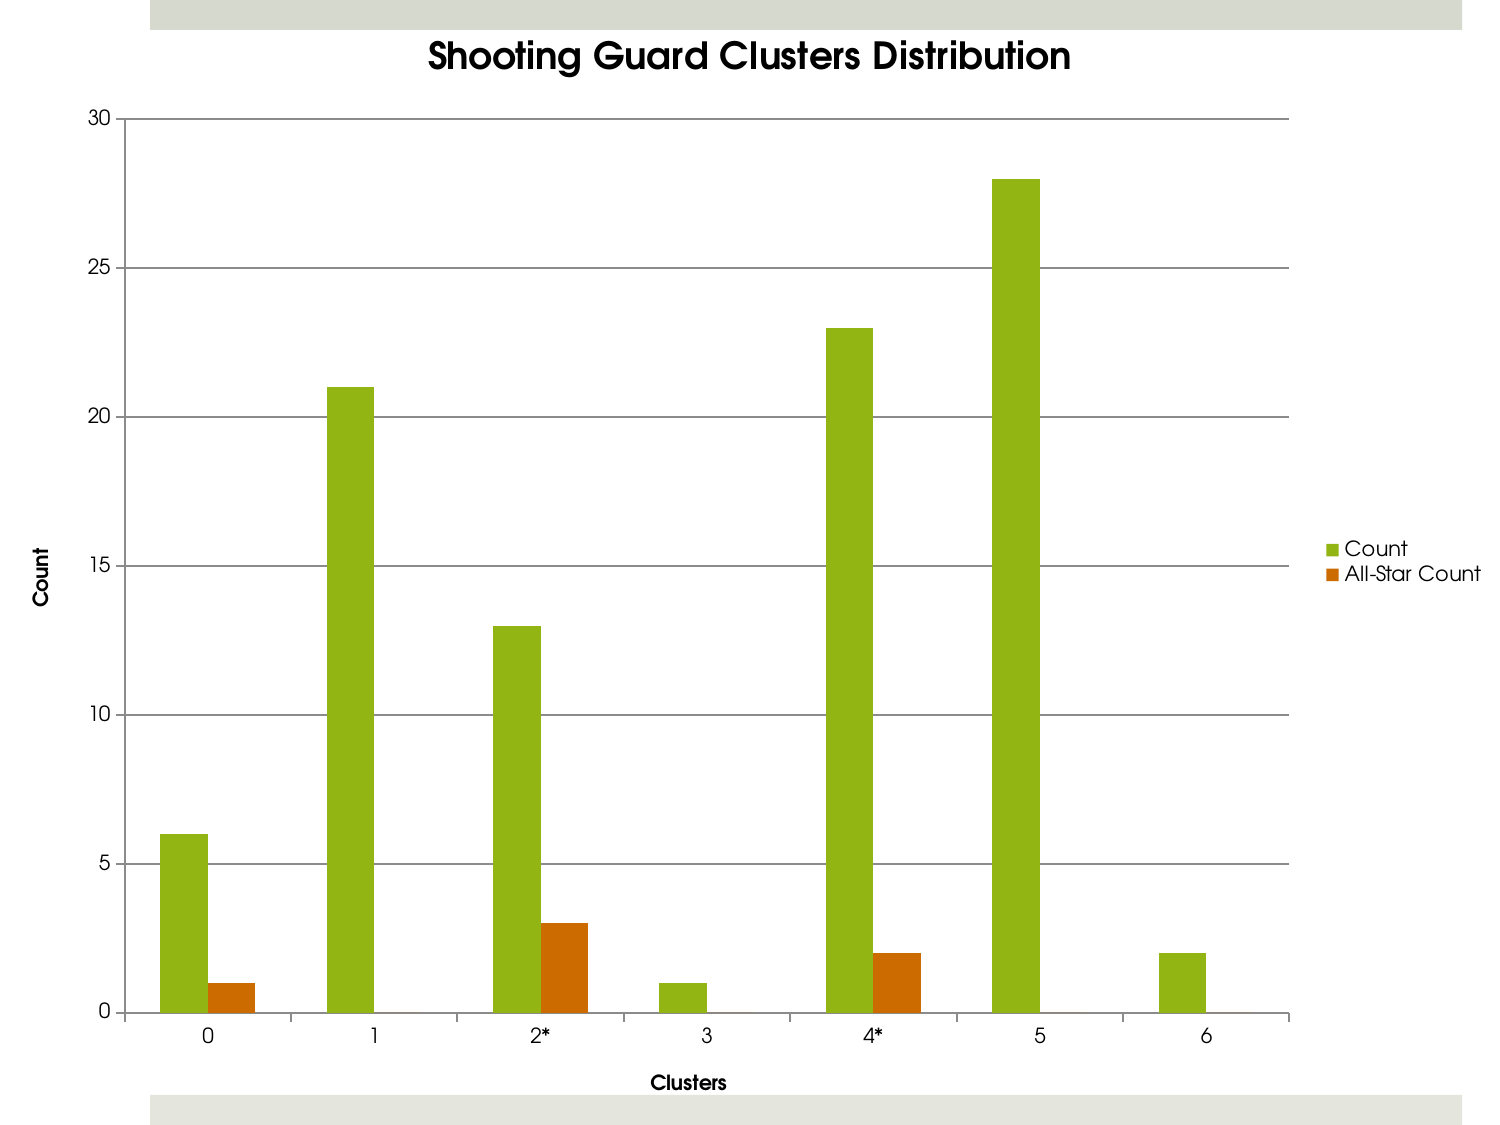

### Chart: Shooting Guard Clusters Distribution

| Category |  |  |
|---|---|---|
| 0 | 6.0 | 1.0 |
| 1 | 21.0 | 0.0 |
| 2* | 13.0 | 3.0 |
| 3 | 1.0 | 0.0 |
| 4* | 23.0 | 2.0 |
| 5 | 28.0 | 0.0 |
| 6 | 2.0 | 0.0 |